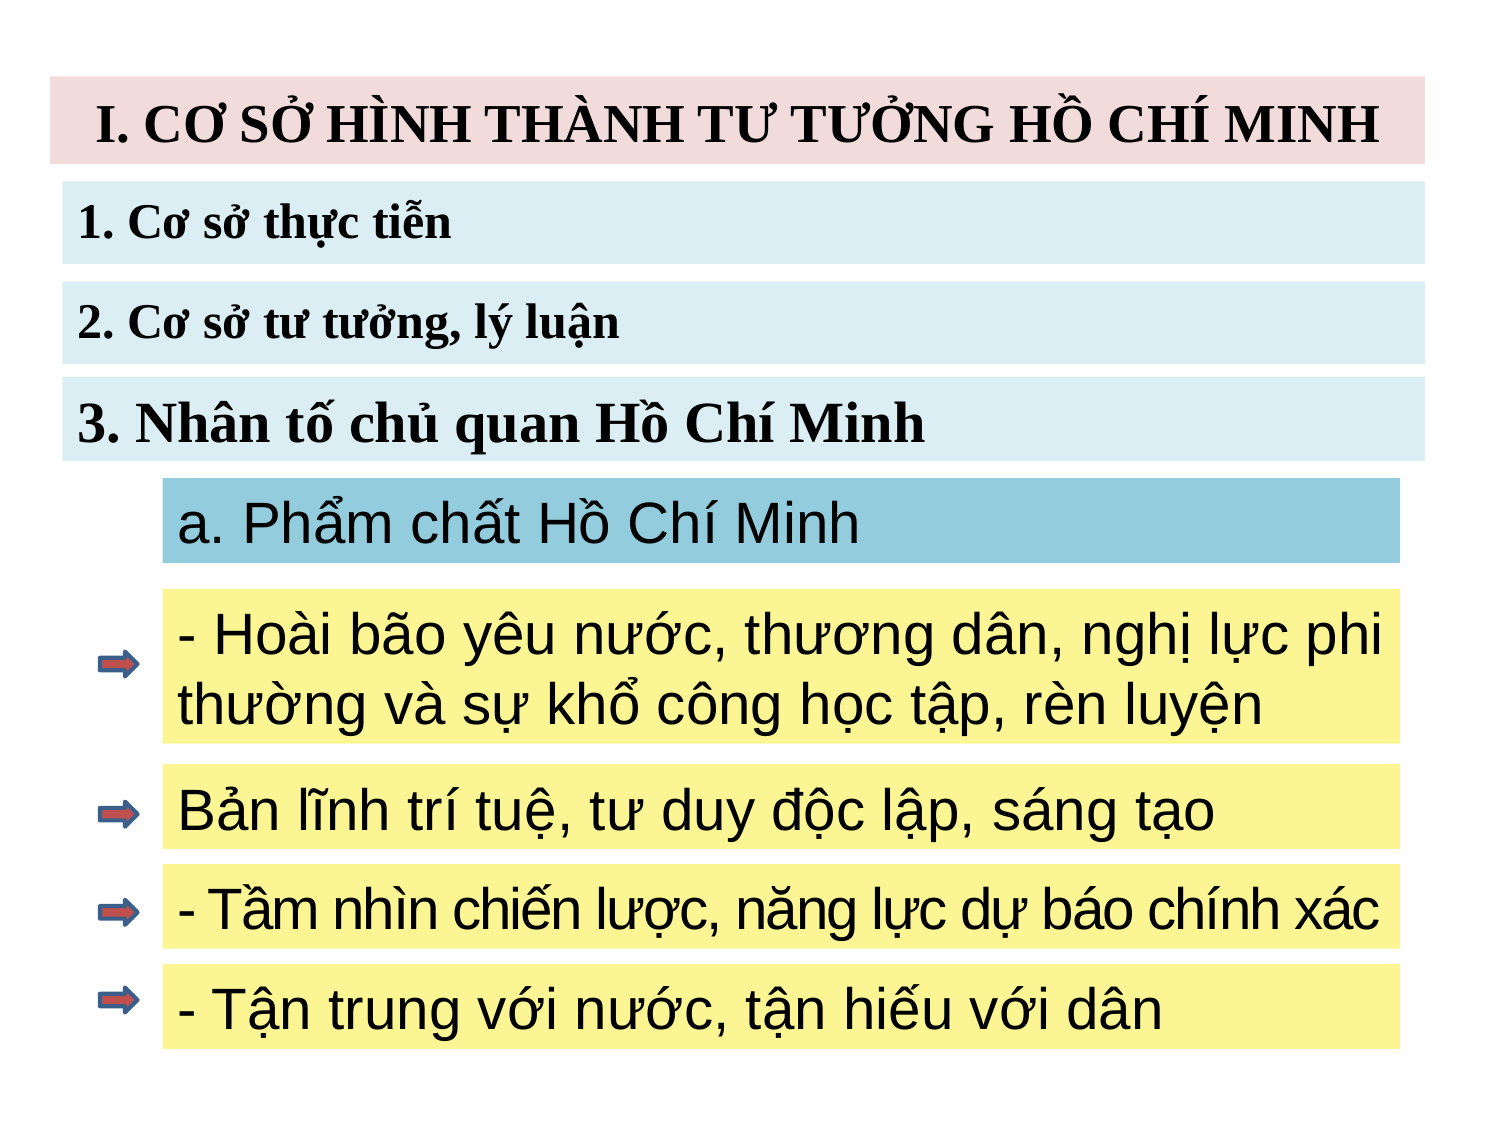

I. CƠ SỞ HÌNH THÀNH TƯ TƯỞNG HỒ CHÍ MINH
1. Cơ sở thực tiễn
2. Cơ sở tư tưởng, lý luận
3. Nhân tố chủ quan Hồ Chí Minh
a. Phẩm chất Hồ Chí Minh
- Hoài bão yêu nước, thương dân, nghị lực phi thường và sự khổ công học tập, rèn luyện

Bản lĩnh trí tuệ, tư duy độc lập, sáng tạo

- Tầm nhìn chiến lược, năng lực dự báo chính xác

- Tận trung với nước, tận hiếu với dân